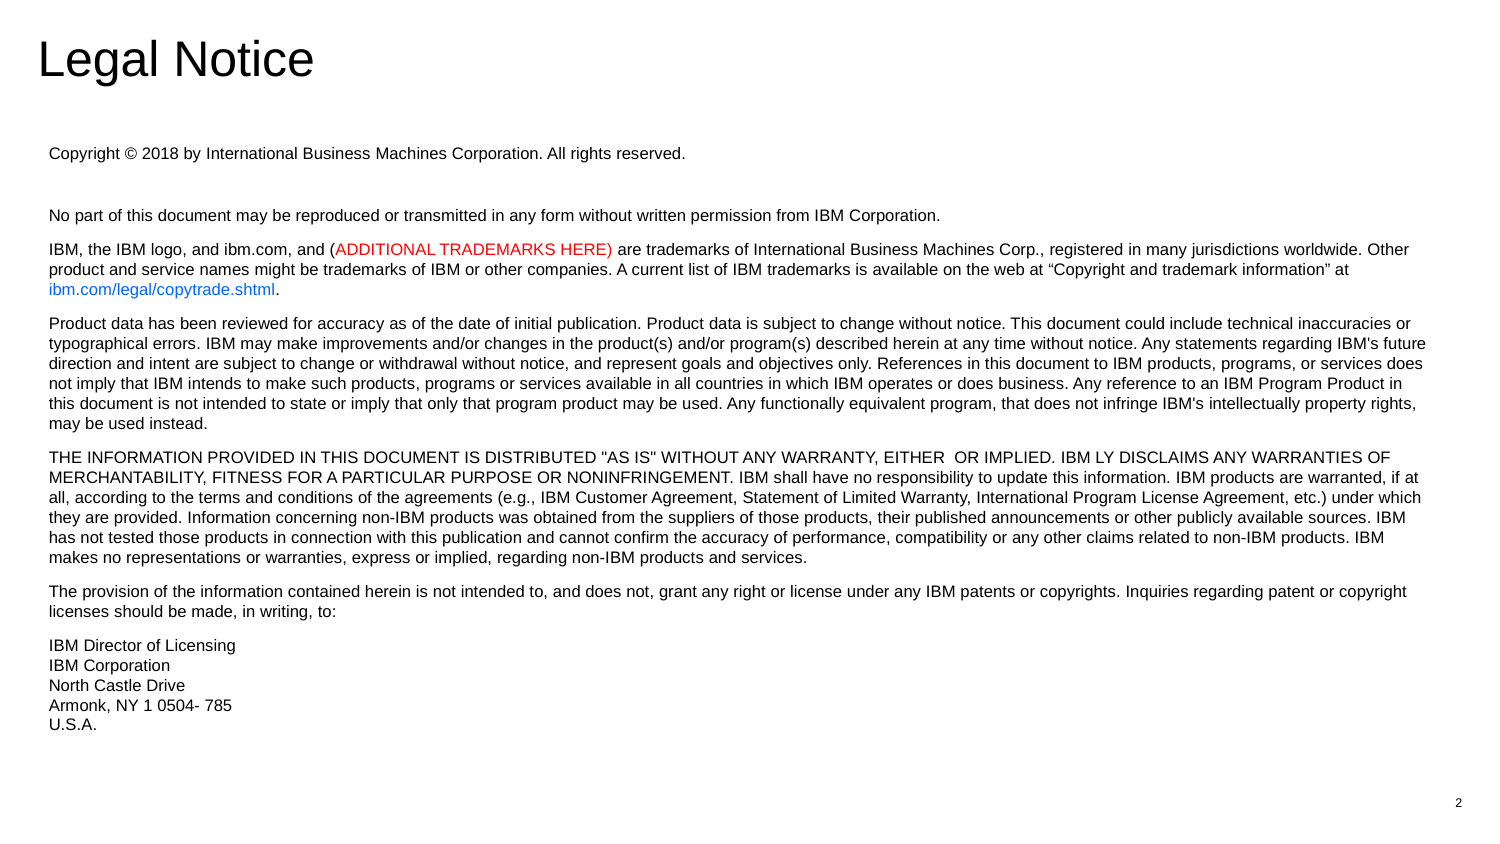

# Legal Notice
Copyright © 2018 by International Business Machines Corporation. All rights reserved.

No part of this document may be reproduced or transmitted in any form without written permission from IBM Corporation.
IBM, the IBM logo, and ibm.com, and (ADDITIONAL TRADEMARKS HERE) are trademarks of International Business Machines Corp., registered in many jurisdictions worldwide. Other product and service names might be trademarks of IBM or other companies. A current list of IBM trademarks is available on the web at “Copyright and trademark information” at ibm.com/legal/copytrade.shtml.
Product data has been reviewed for accuracy as of the date of initial publication. Product data is subject to change without notice. This document could include technical inaccuracies or typographical errors. IBM may make improvements and/or changes in the product(s) and/or program(s) described herein at any time without notice. Any statements regarding IBM's future direction and intent are subject to change or withdrawal without notice, and represent goals and objectives only. References in this document to IBM products, programs, or services does not imply that IBM intends to make such products, programs or services available in all countries in which IBM operates or does business. Any reference to an IBM Program Product in this document is not intended to state or imply that only that program product may be used. Any functionally equivalent program, that does not infringe IBM's intellectually property rights, may be used instead.
THE INFORMATION PROVIDED IN THIS DOCUMENT IS DISTRIBUTED "AS IS" WITHOUT ANY WARRANTY, EITHER  OR IMPLIED. IBM LY DISCLAIMS ANY WARRANTIES OF MERCHANTABILITY, FITNESS FOR A PARTICULAR PURPOSE OR NONINFRINGEMENT. IBM shall have no responsibility to update this information. IBM products are warranted, if at all, according to the terms and conditions of the agreements (e.g., IBM Customer Agreement, Statement of Limited Warranty, International Program License Agreement, etc.) under which they are provided. Information concerning non-IBM products was obtained from the suppliers of those products, their published announcements or other publicly available sources. IBM has not tested those products in connection with this publication and cannot confirm the accuracy of performance, compatibility or any other claims related to non-IBM products. IBM makes no representations or warranties, express or implied, regarding non-IBM products and services.
The provision of the information contained herein is not intended to, and does not, grant any right or license under any IBM patents or copyrights. Inquiries regarding patent or copyright licenses should be made, in writing, to:
IBM Director of Licensing
IBM Corporation
North Castle Drive
Armonk, NY 1 0504- 785
U.S.A.
2